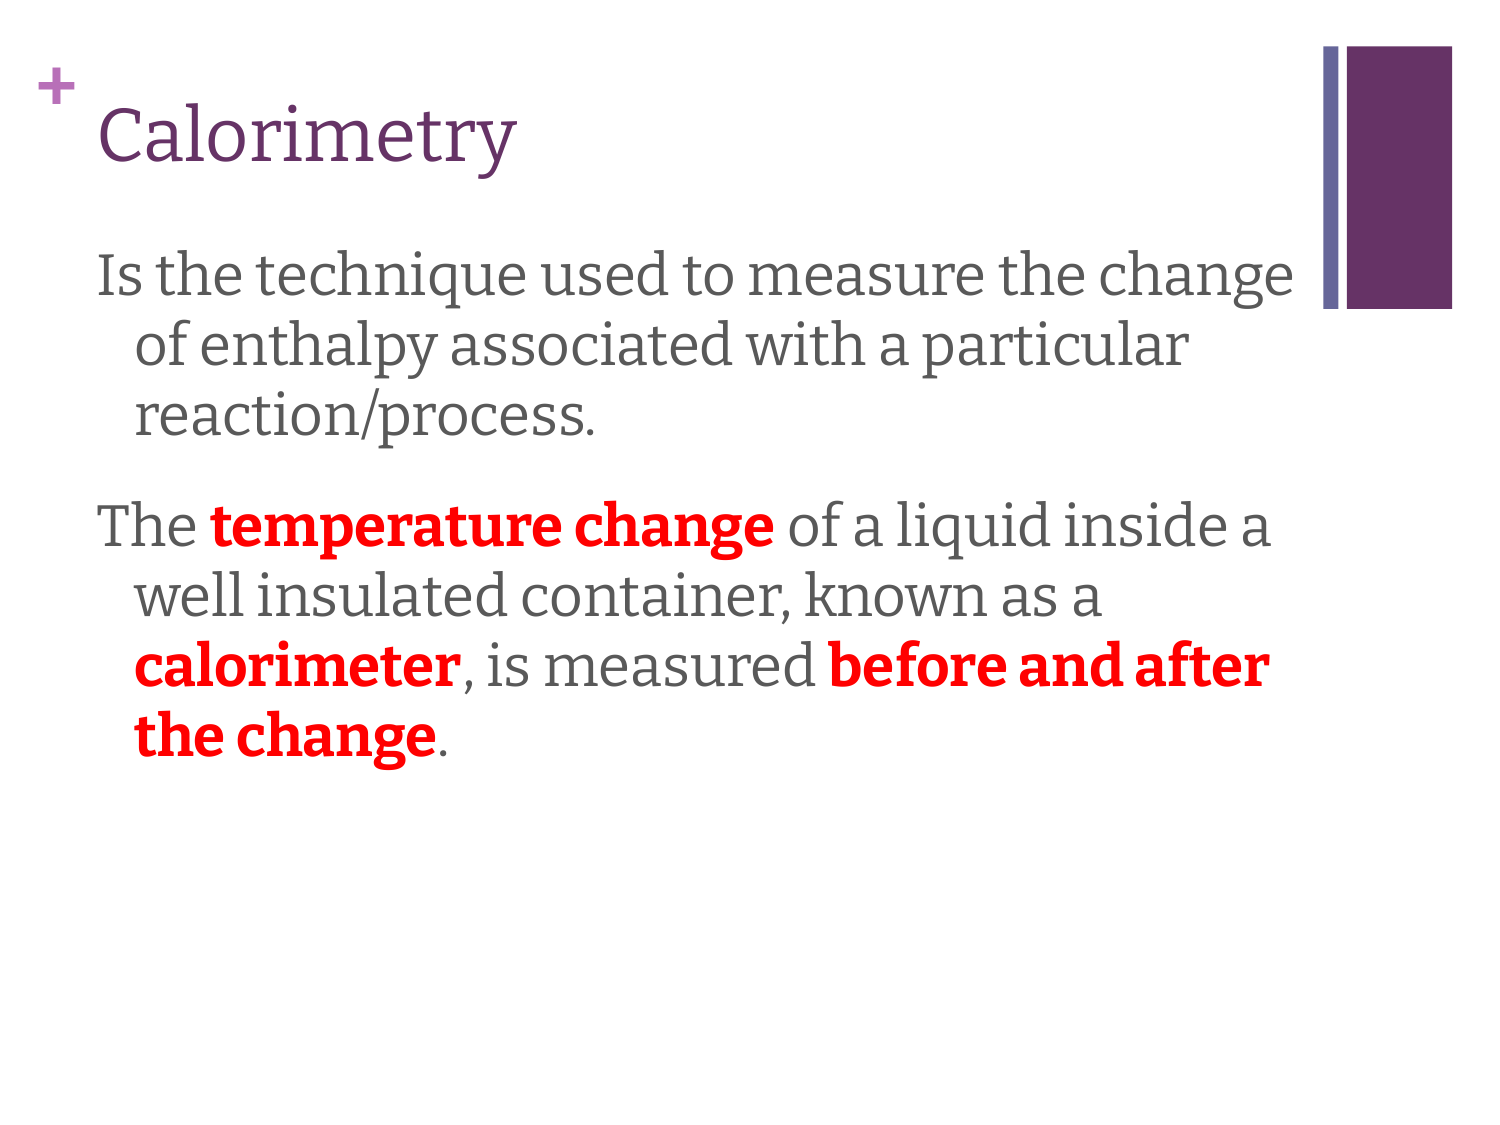

# Calorimetry
Is the technique used to measure the change of enthalpy associated with a particular reaction/process.
The temperature change of a liquid inside a well insulated container, known as a calorimeter, is measured before and after the change.